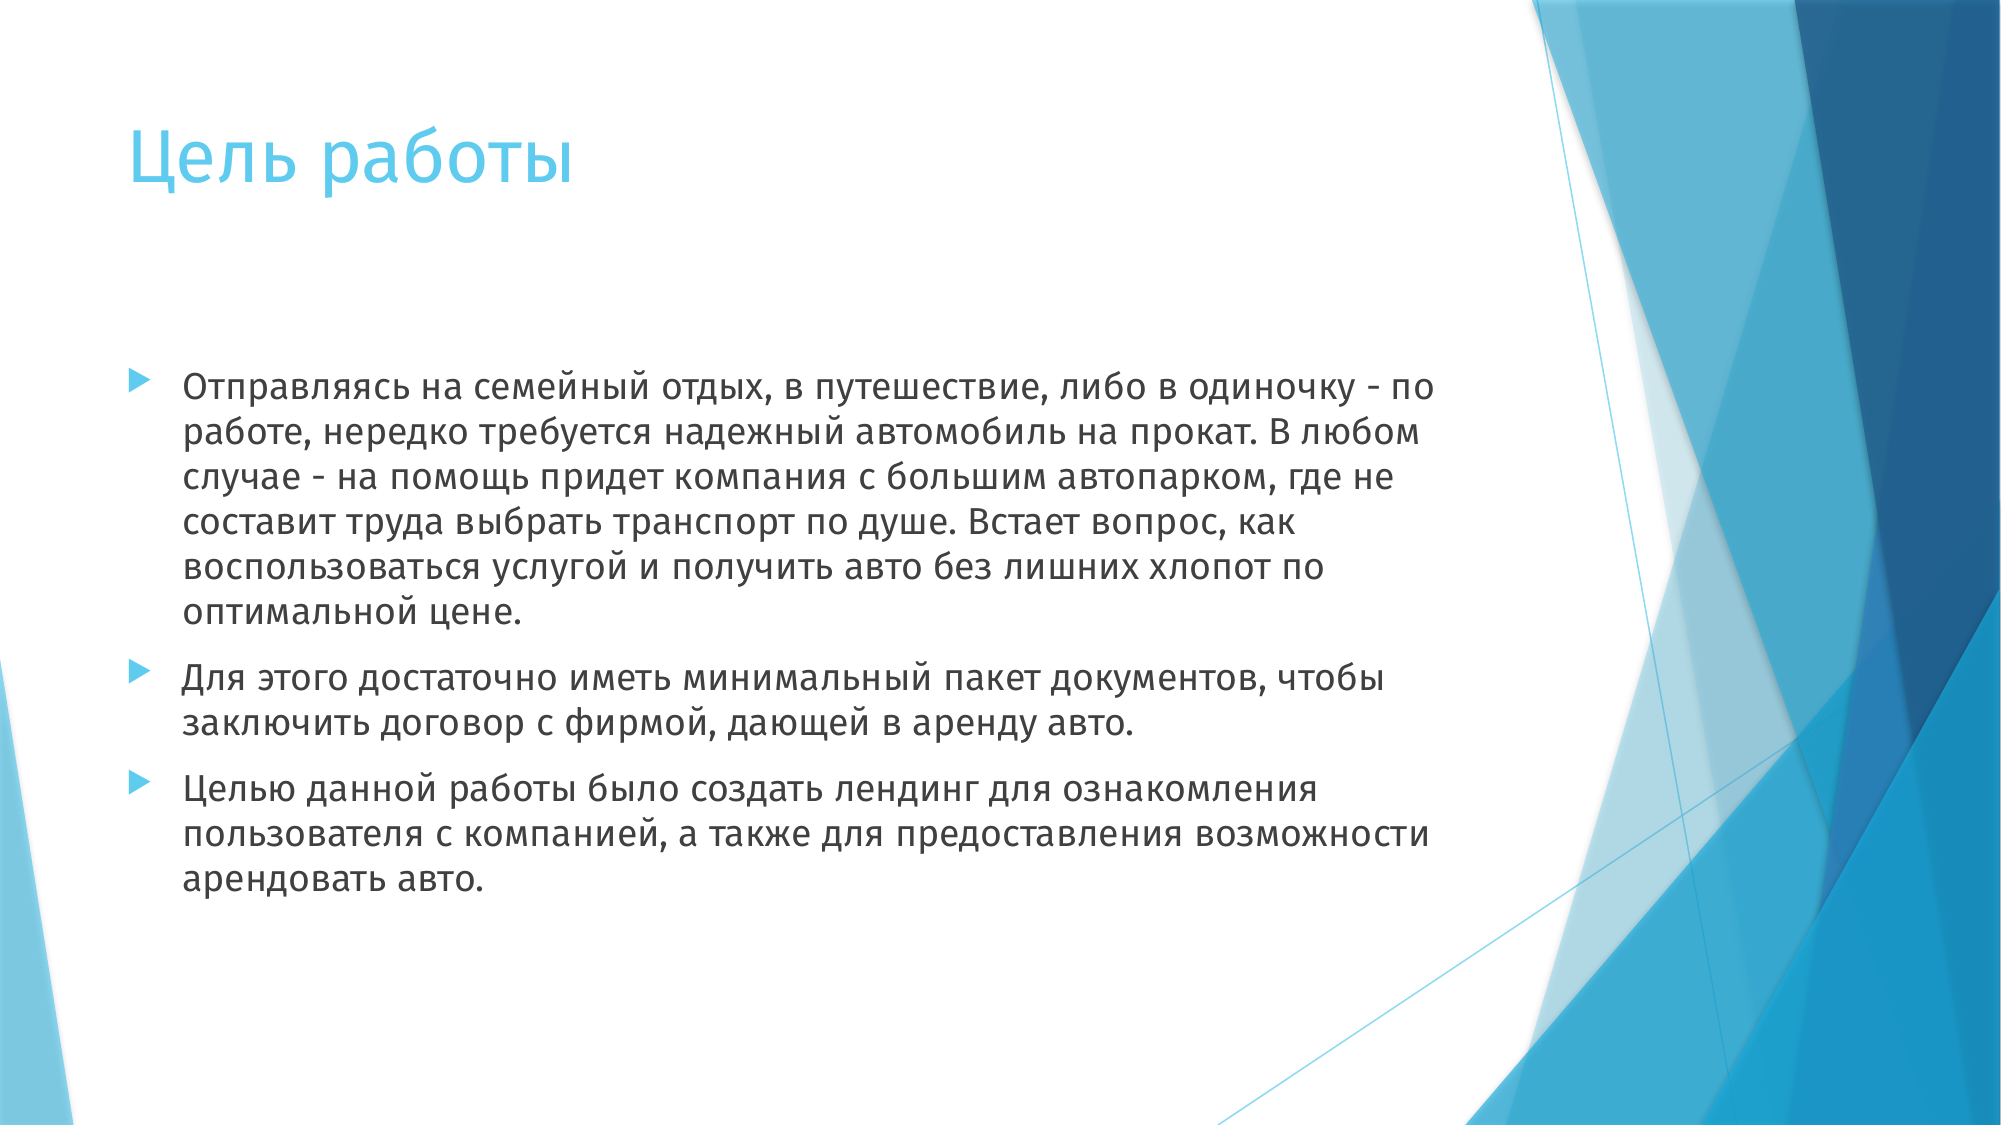

# Цель работы
Отправляясь на семейный отдых, в путешествие, либо в одиночку - по работе, нередко требуется надежный автомобиль на прокат. В любом случае - на помощь придет компания с большим автопарком, где не составит труда выбрать транспорт по душе. Встает вопрос, как воспользоваться услугой и получить авто без лишних хлопот по оптимальной цене.
Для этого достаточно иметь минимальный пакет документов, чтобы заключить договор с фирмой, дающей в аренду авто.
Целью данной работы было создать лендинг для ознакомления пользователя с компанией, а также для предоставления возможности арендовать авто.